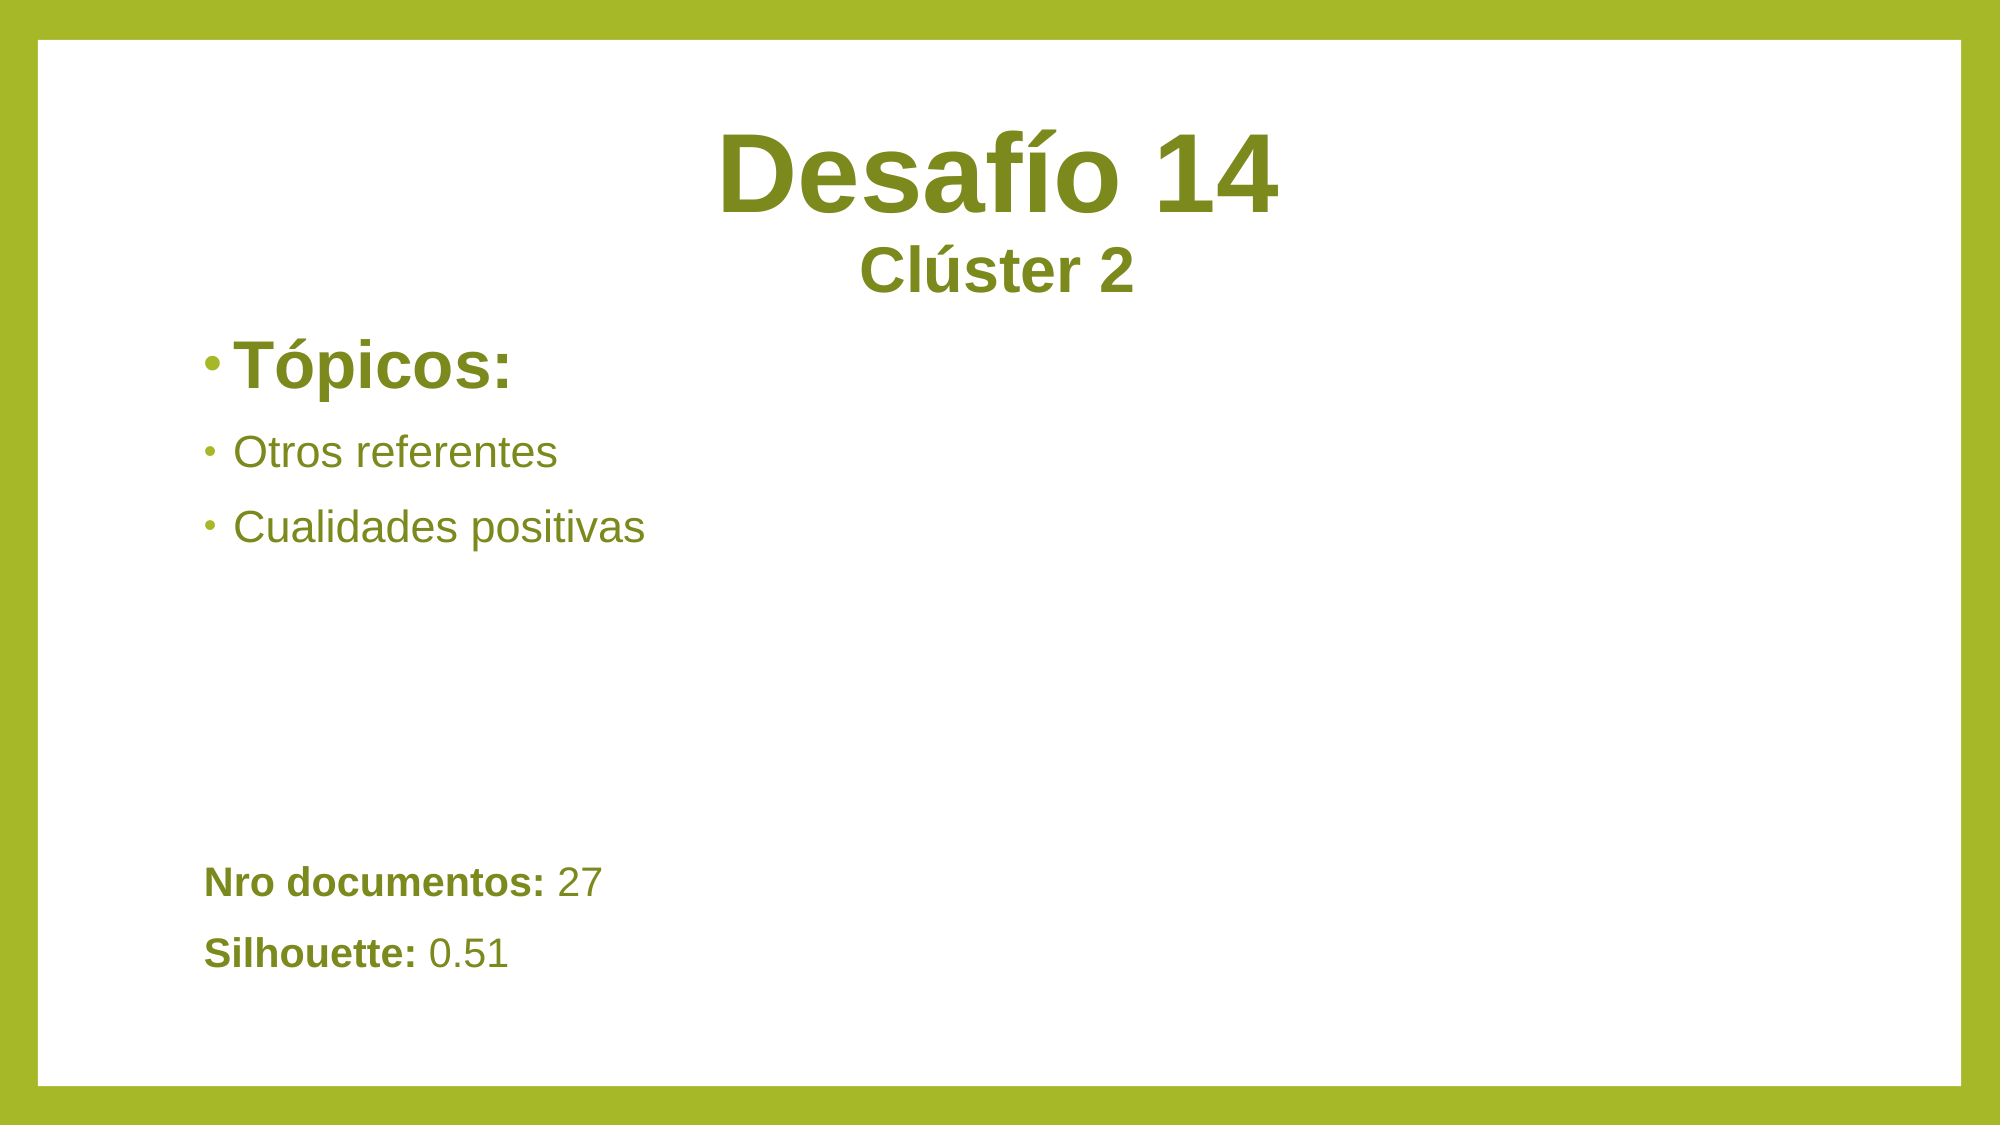

# Desafío 14 Clúster 2
Tópicos:
Otros referentes
Cualidades positivas

Nro documentos: 27
Silhouette: 0.51